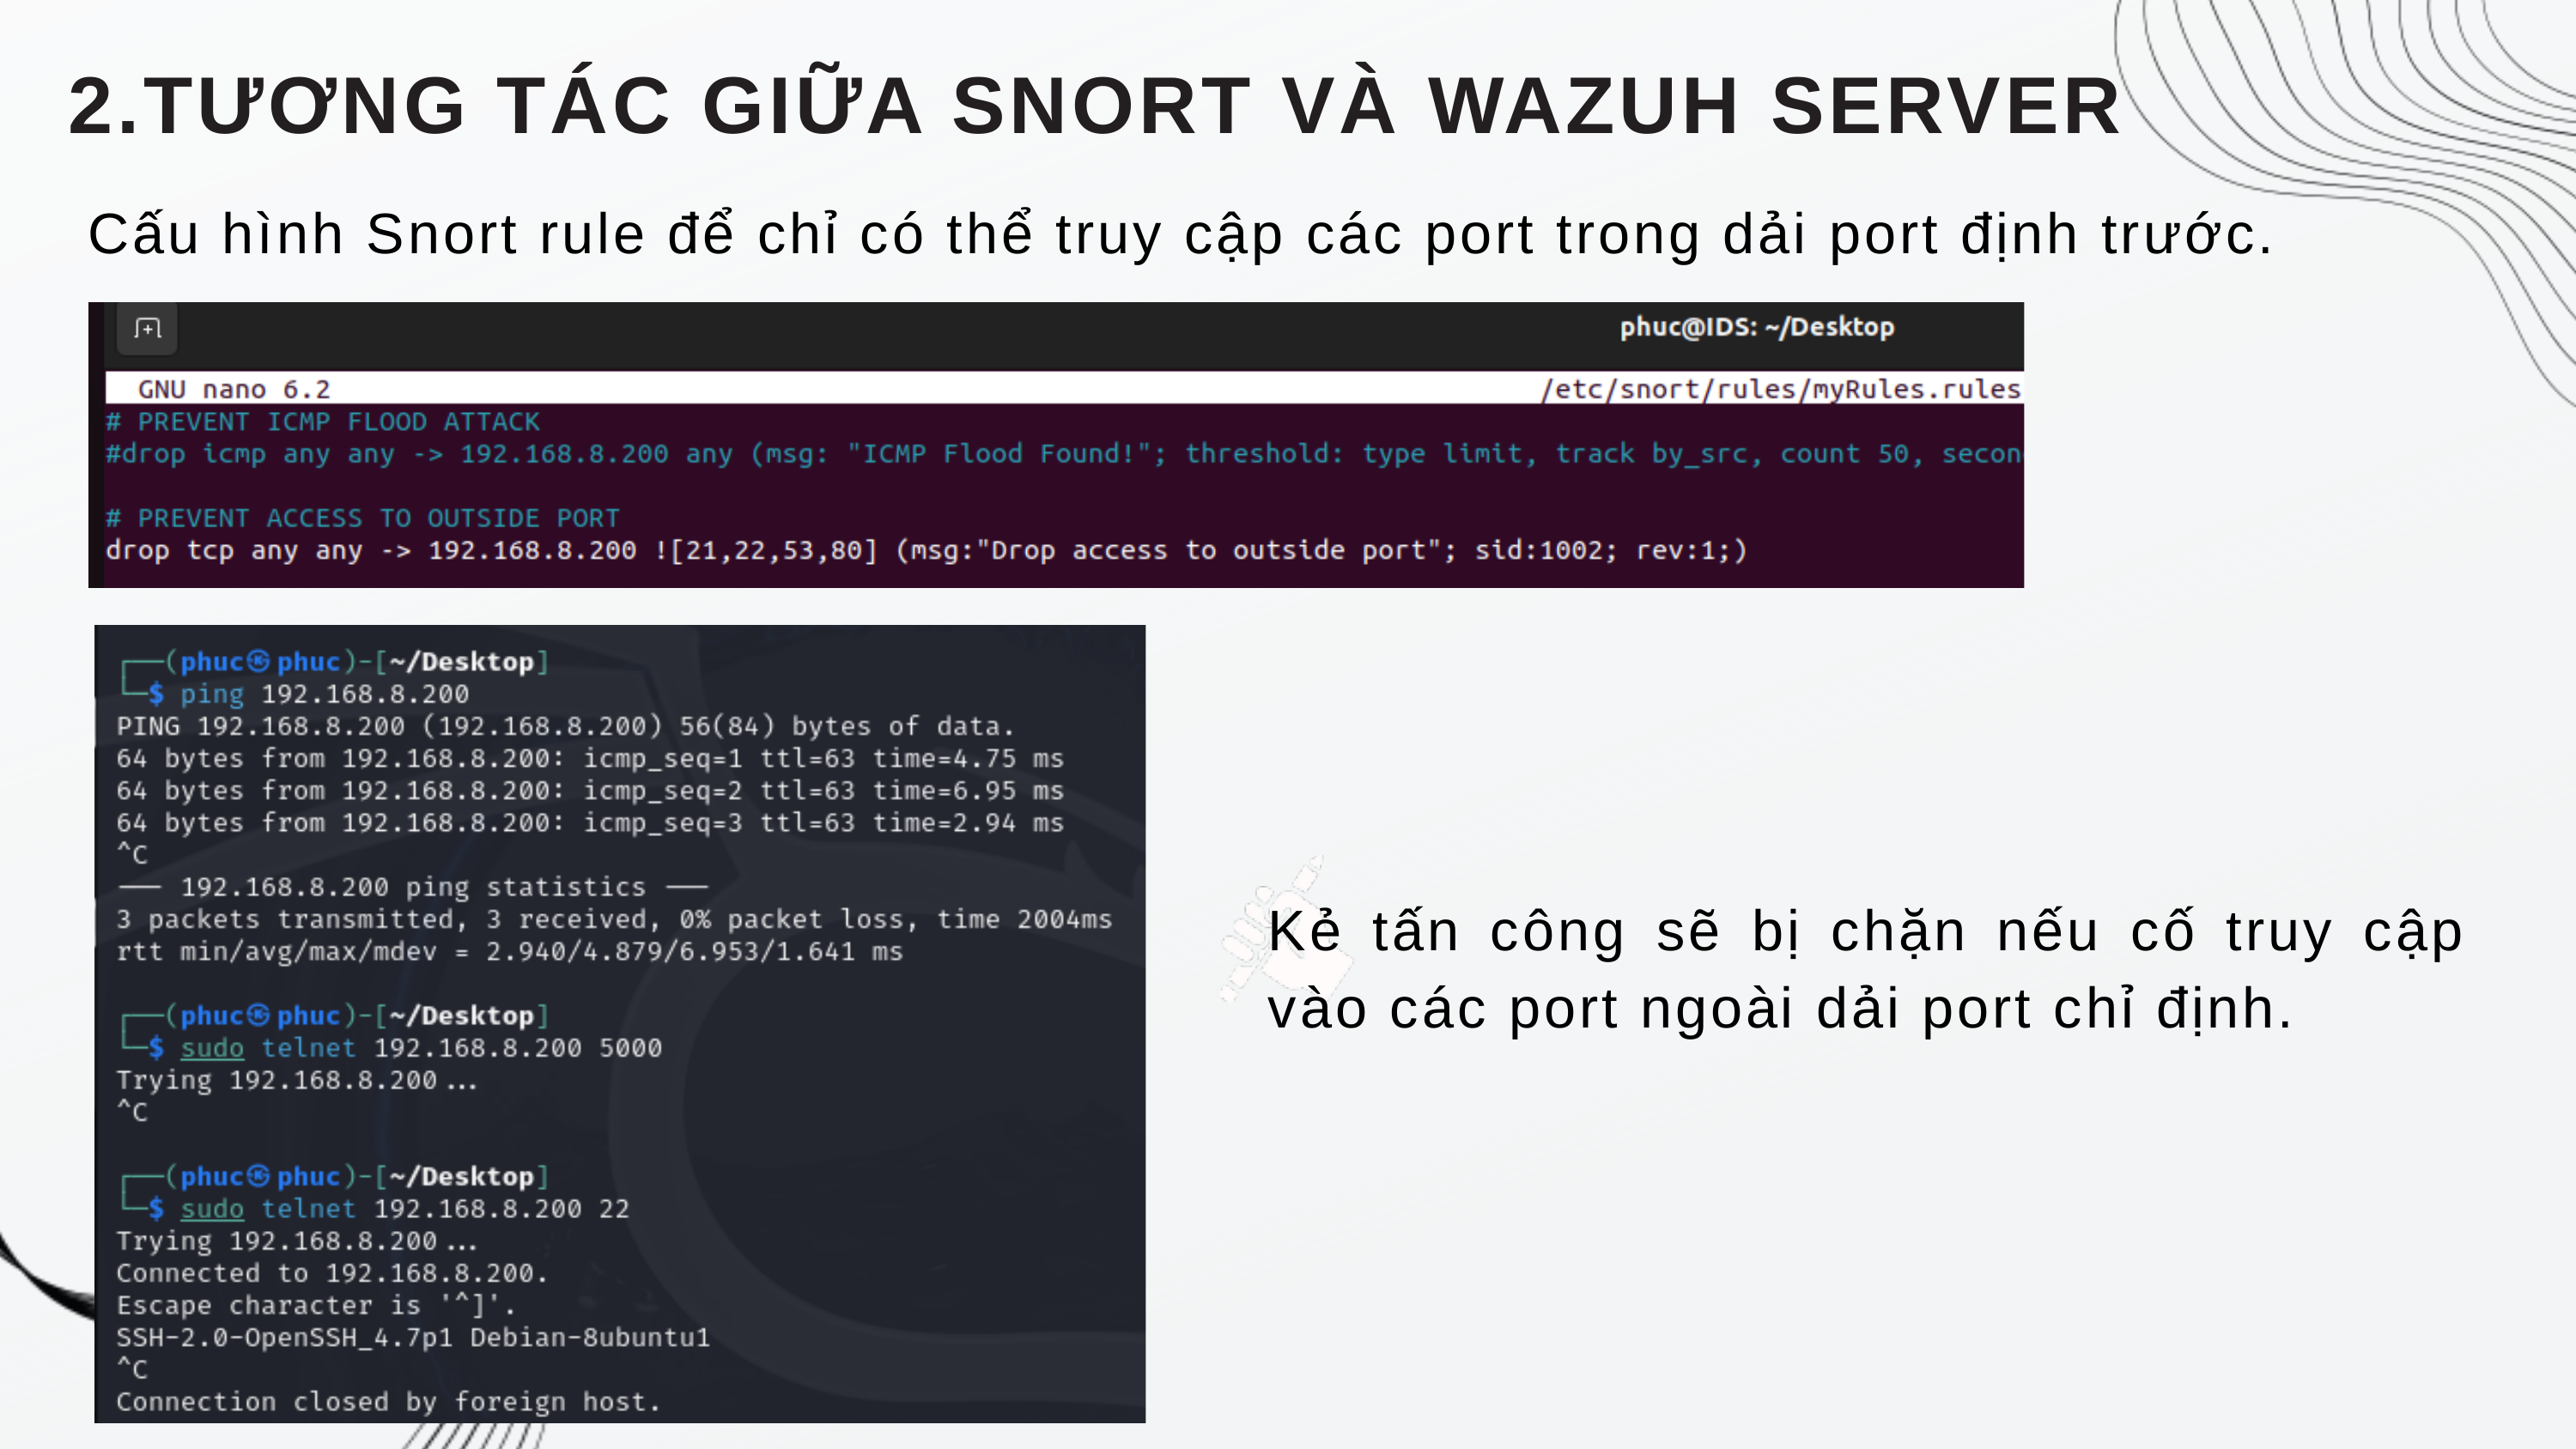

2.TƯƠNG TÁC GIỮA SNORT VÀ WAZUH SERVER
 Cấu hình Snort rule để chỉ có thể truy cập các port trong dải port định trước.

Kẻ tấn công sẽ bị chặn nếu cố truy cập vào các port ngoài dải port chỉ định.